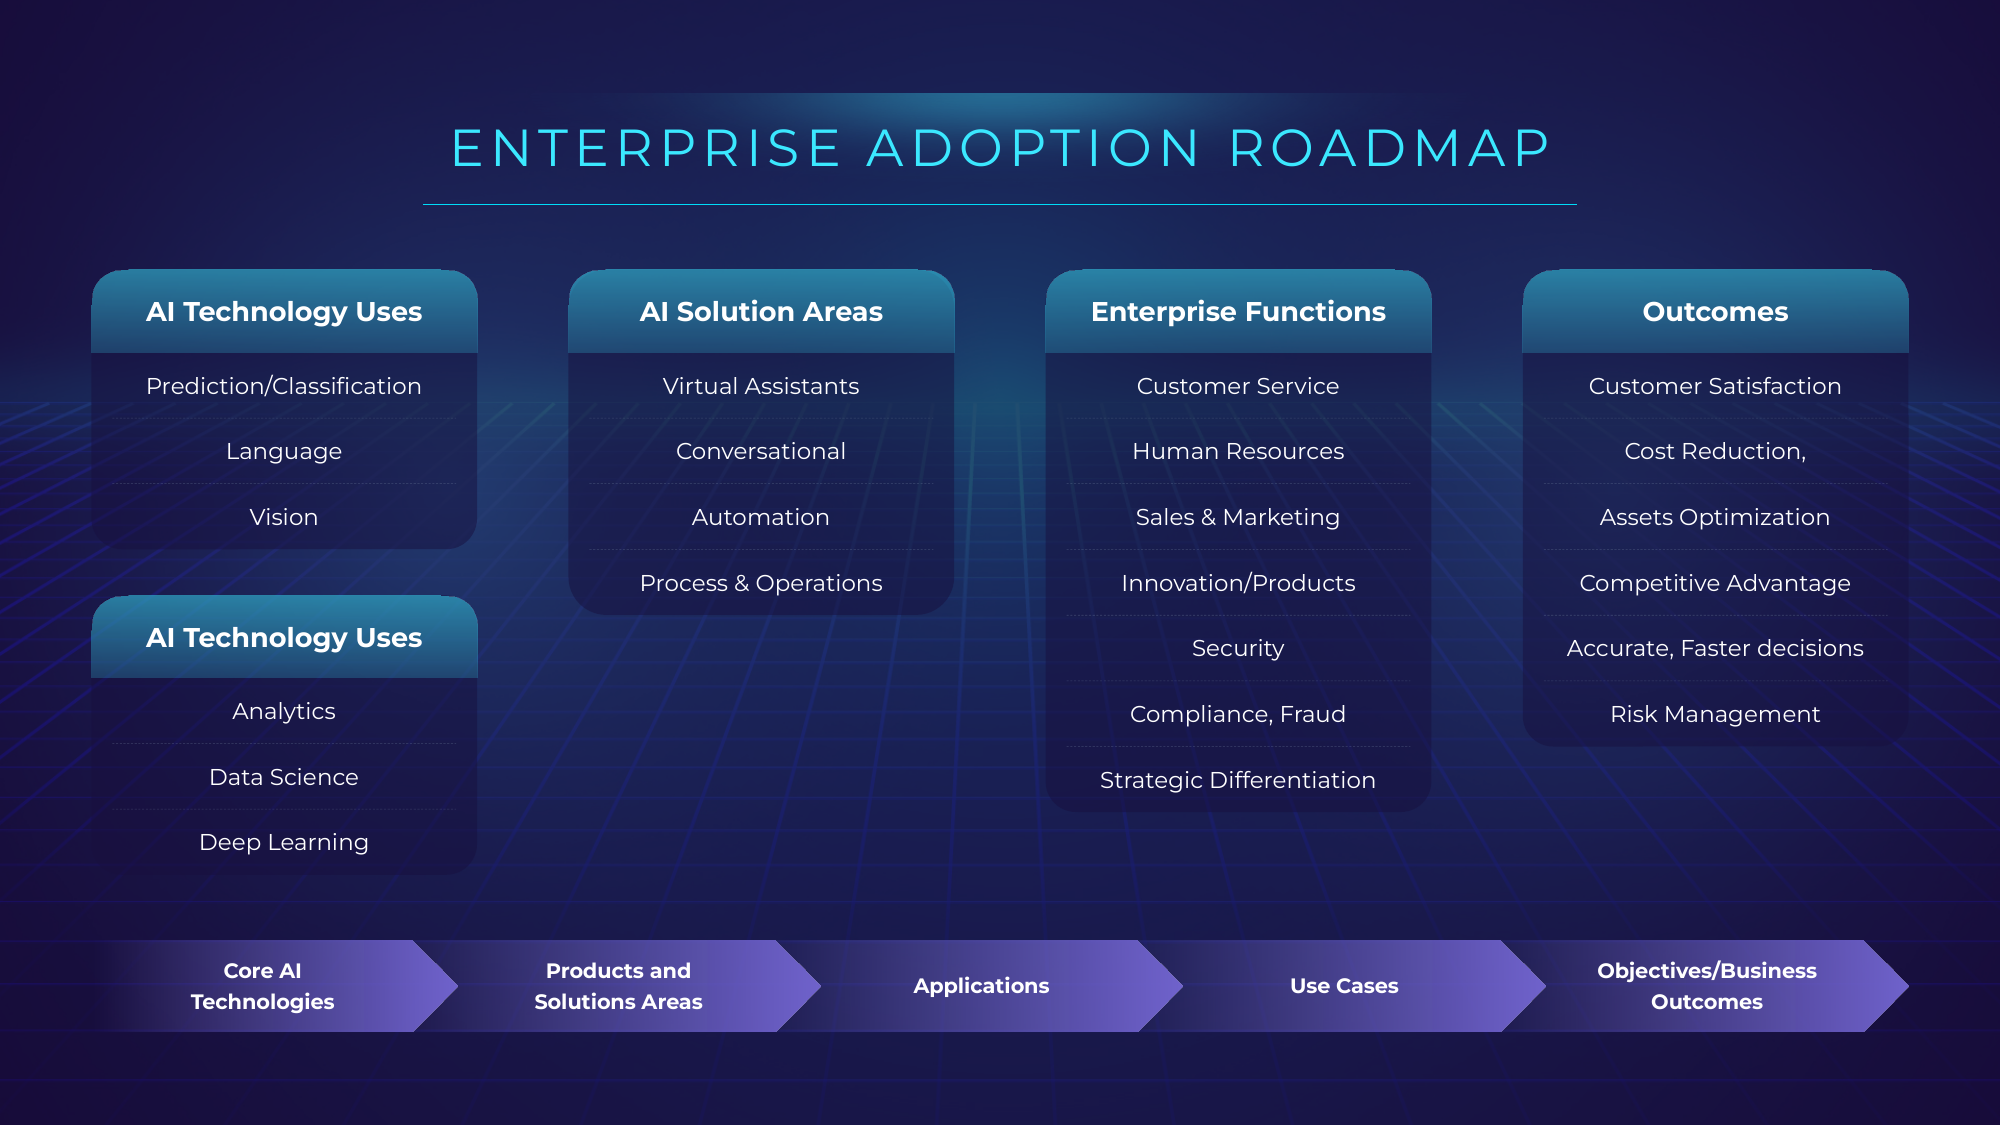

ENTERPRISE ADOPTION ROADMAP

AI Solution Areas
Virtual Assistants
Conversational
Automation
Process & Operations

Enterprise Functions
Customer Service
Human Resources
Sales & Marketing
Innovation/Products
Security
Compliance, Fraud
Strategic Differentiation

AI Technology Uses
Prediction/Classification
Language
Vision

Outcomes
Customer Satisfaction
Cost Reduction,
Assets Optimization
Competitive Advantage
Accurate, Faster decisions
Risk Management

AI Technology Uses
Analytics
Data Science
Deep Learning
Core AI
Technologies
Products and
Solutions Areas
Applications
Use Cases
Objectives/Business
Outcomes